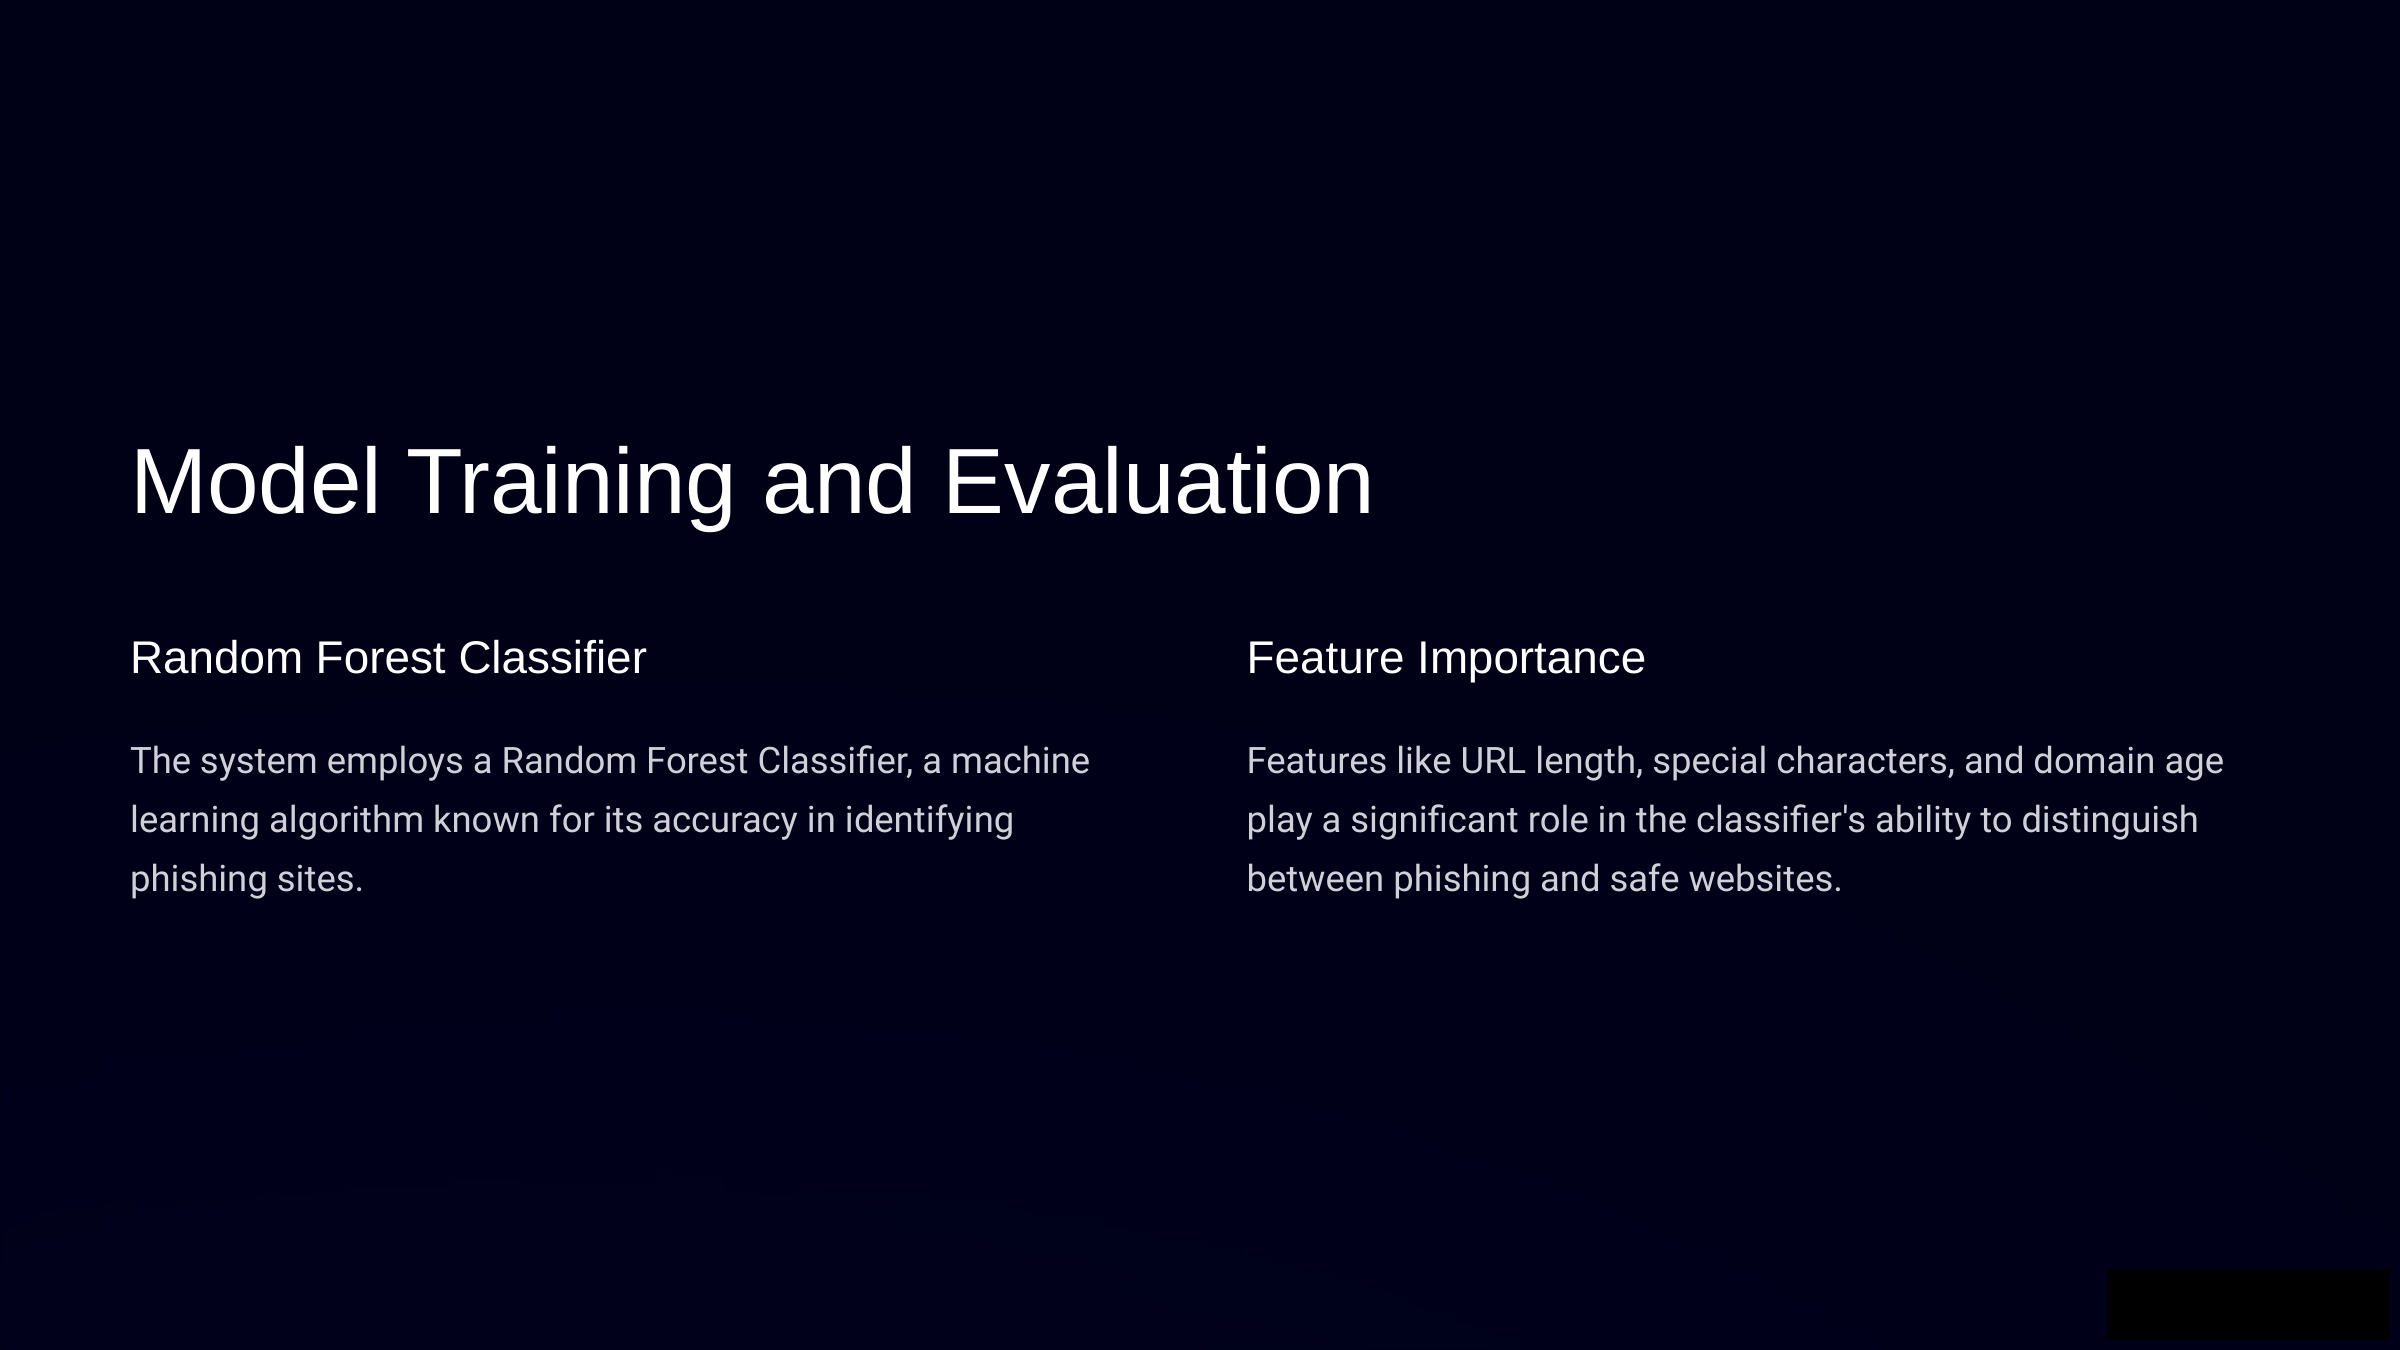

Model Training and Evaluation
Random Forest Classifier
Feature Importance
The system employs a Random Forest Classifier, a machine learning algorithm known for its accuracy in identifying phishing sites.
Features like URL length, special characters, and domain age play a significant role in the classifier's ability to distinguish between phishing and safe websites.